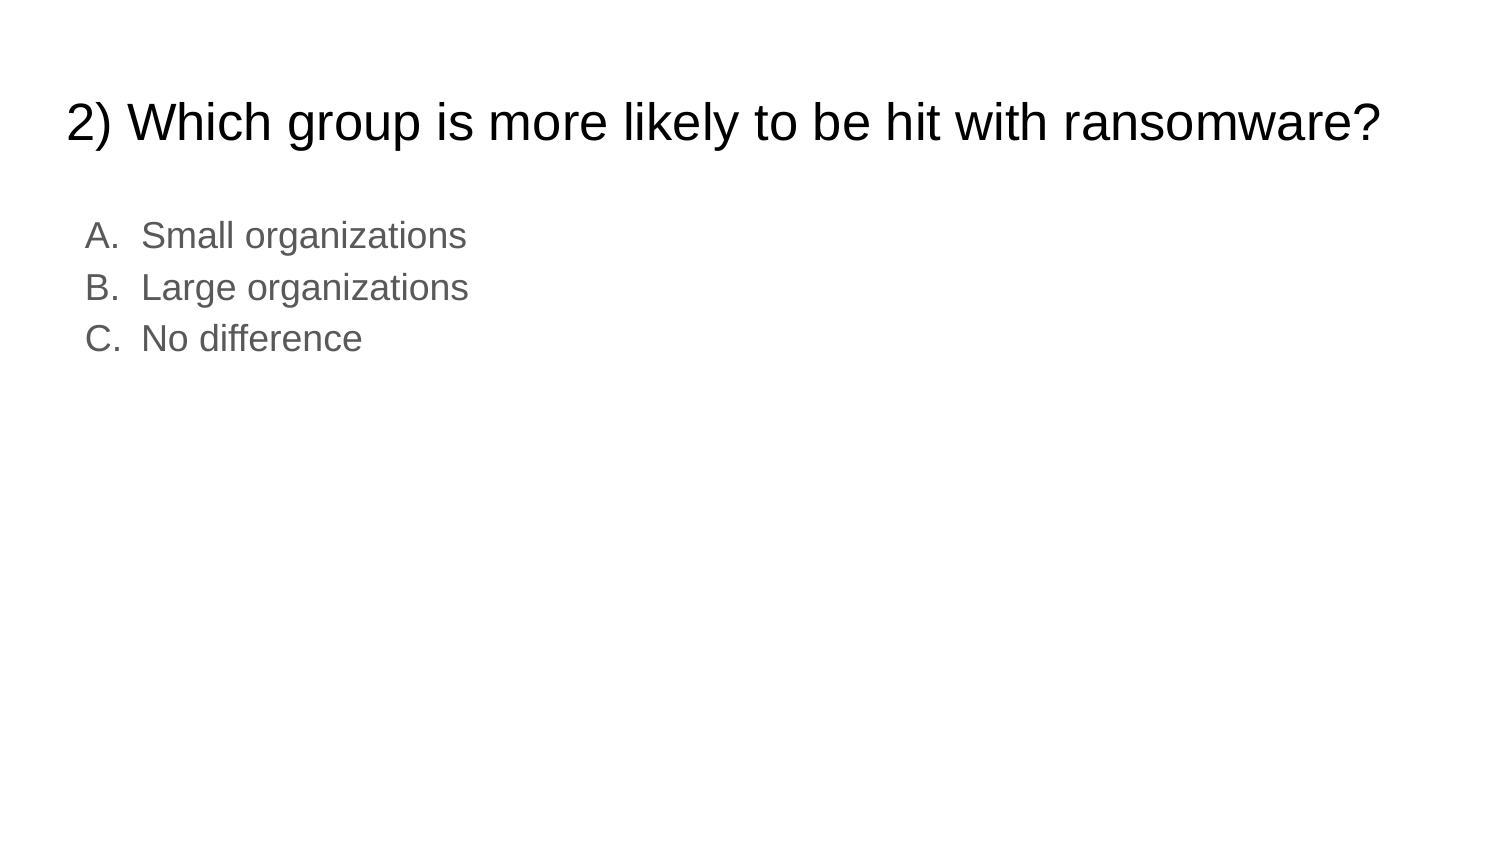

# 2) Which group is more likely to be hit with ransomware?
Small organizations
Large organizations
No difference